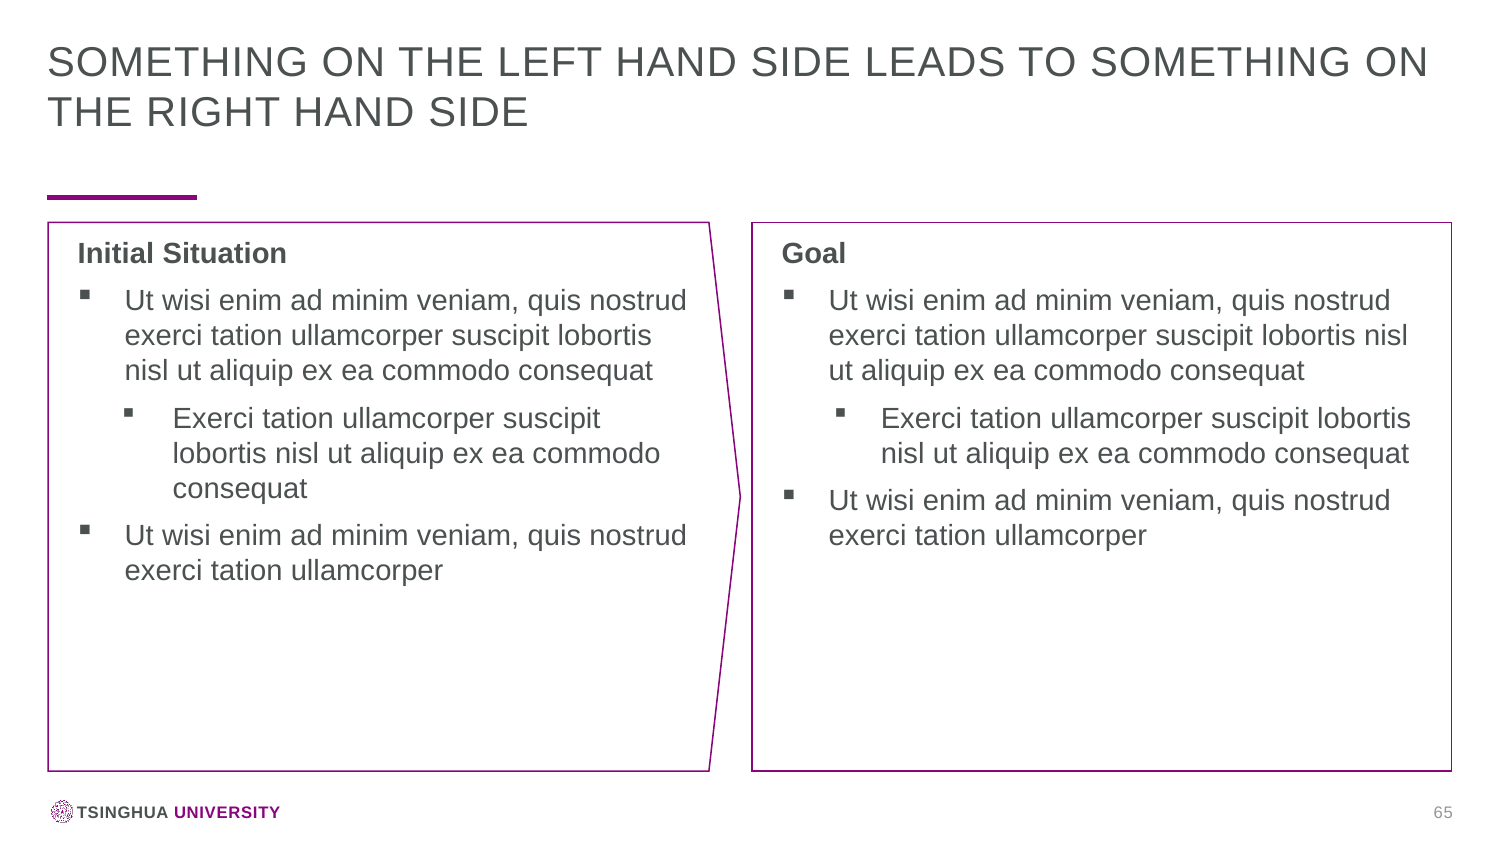

Something on the left hand side leads to something on the right hand side

Initial Situation
Ut wisi enim ad minim veniam, quis nostrud exerci tation ullamcorper suscipit lobortis nisl ut aliquip ex ea commodo consequat
Exerci tation ullamcorper suscipit lobortis nisl ut aliquip ex ea commodo consequat
Ut wisi enim ad minim veniam, quis nostrud exerci tation ullamcorper
Goal
Ut wisi enim ad minim veniam, quis nostrud exerci tation ullamcorper suscipit lobortis nisl ut aliquip ex ea commodo consequat
Exerci tation ullamcorper suscipit lobortis nisl ut aliquip ex ea commodo consequat
Ut wisi enim ad minim veniam, quis nostrud exerci tation ullamcorper